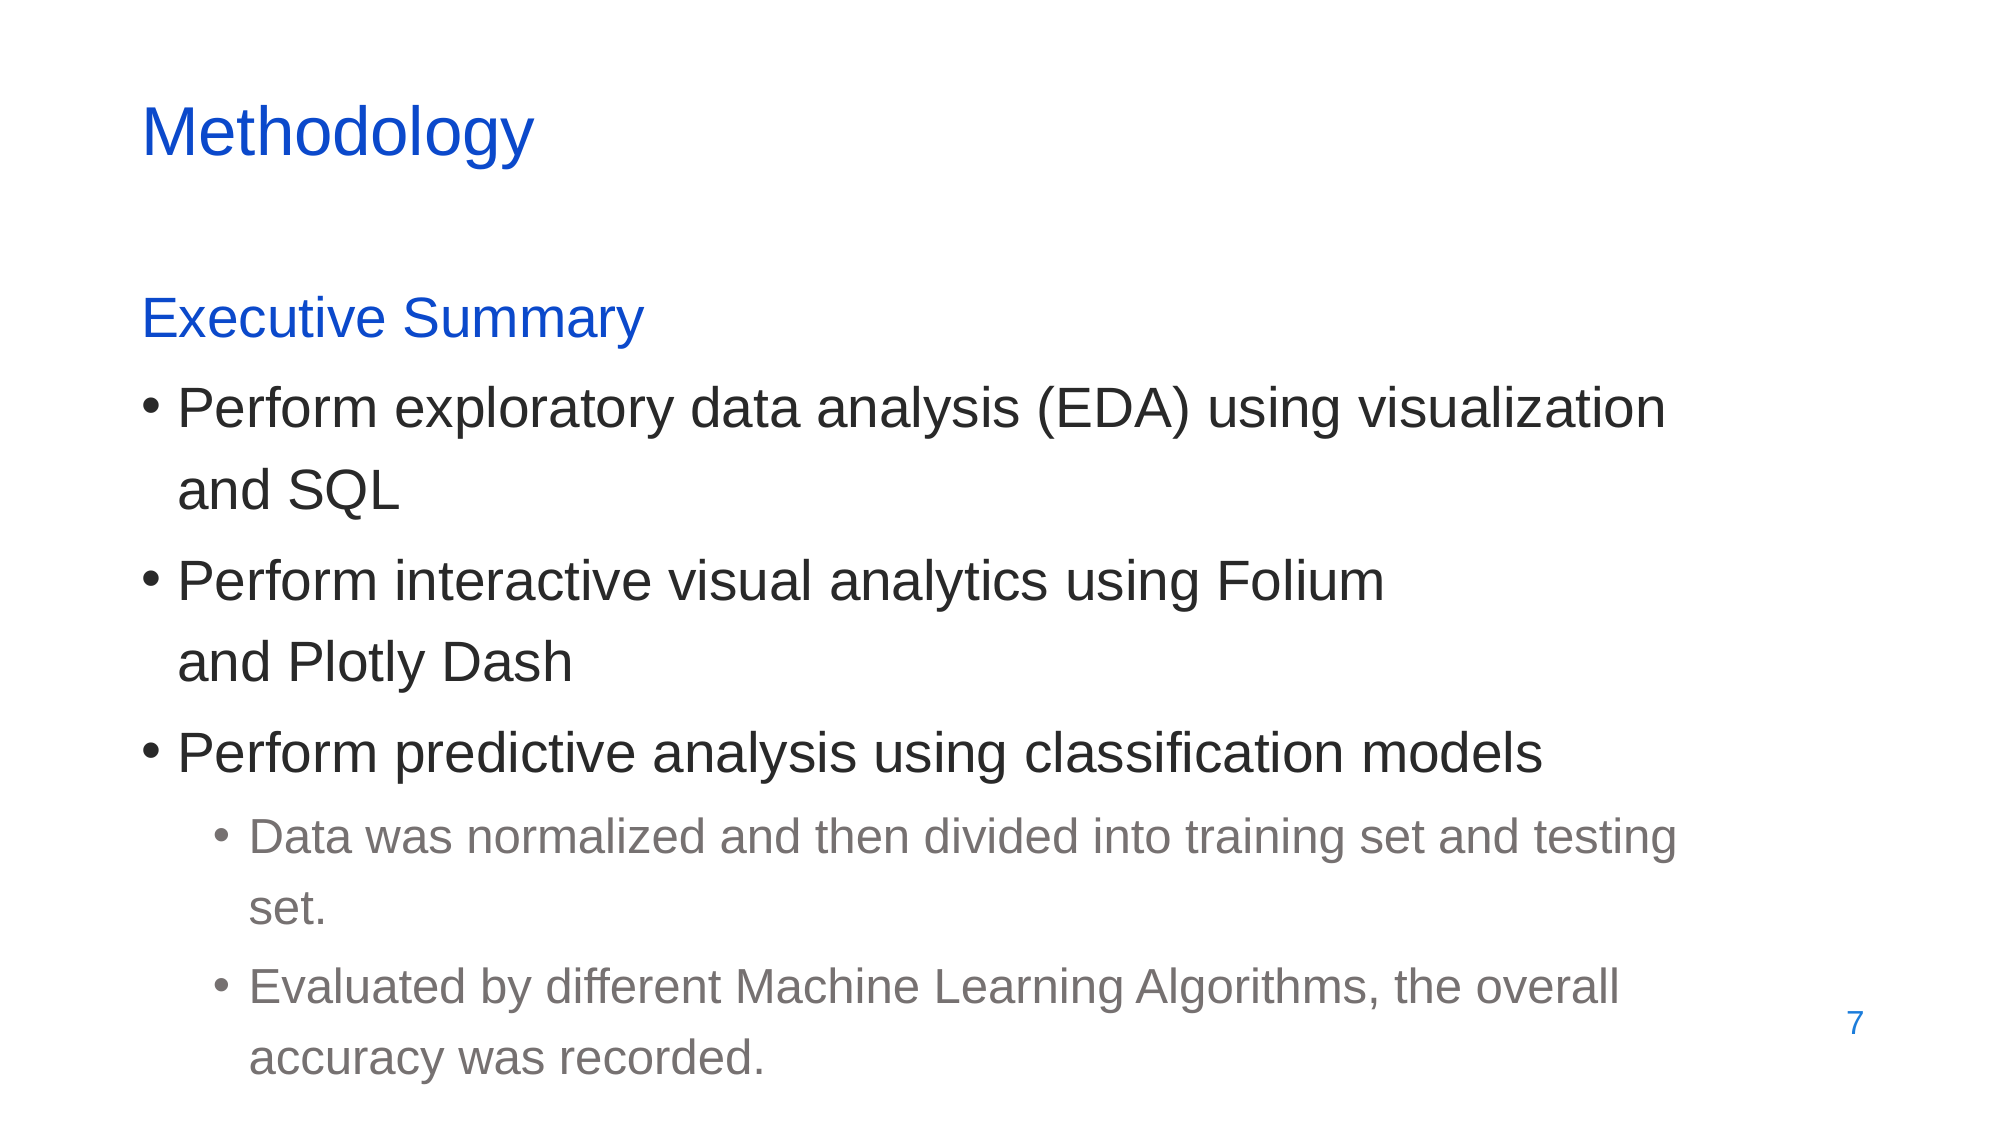

Methodology
Executive Summary
Perform exploratory data analysis (EDA) using visualization and SQL
Perform interactive visual analytics using Folium and Plotly Dash
Perform predictive analysis using classification models
Data was normalized and then divided into training set and testing set.
Evaluated by different Machine Learning Algorithms, the overall accuracy was recorded.

7